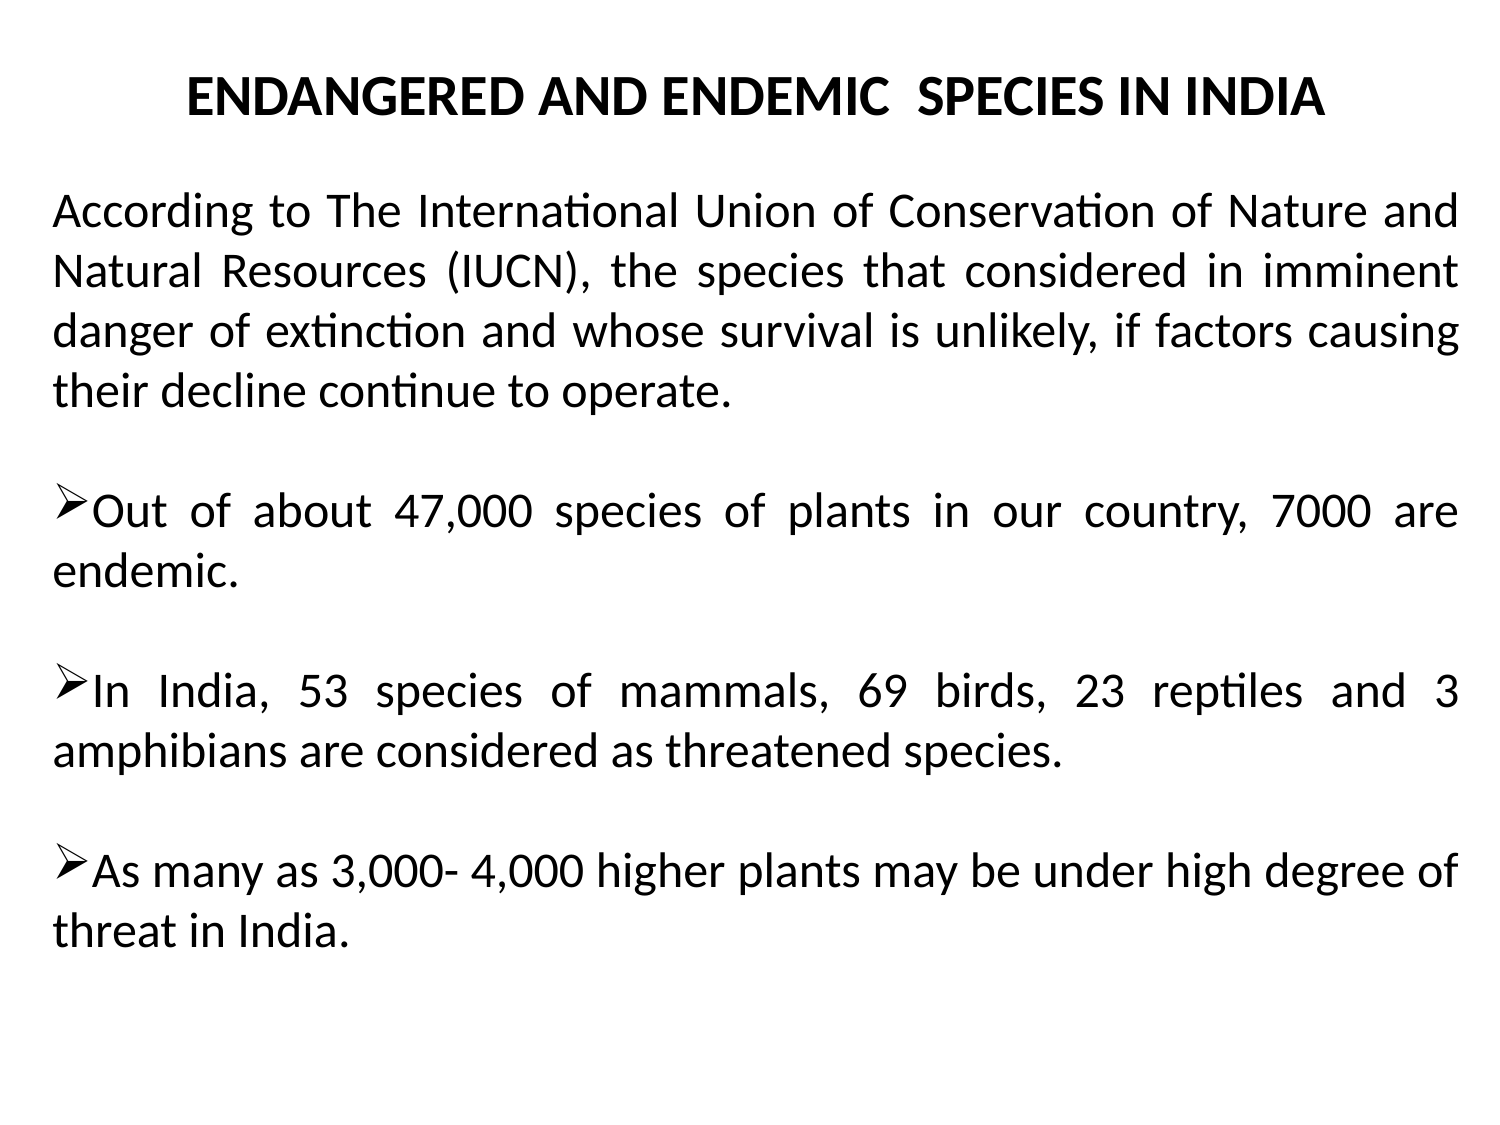

ENDANGERED AND ENDEMIC  SPECIES IN INDIA

According to The International Union of Conservation of Nature and Natural Resources (IUCN), the species that considered in imminent danger of extinction and whose survival is unlikely, if factors causing their decline continue to operate.

Out of about 47,000 species of plants in our country, 7000 are endemic.

In India, 53 species of mammals, 69 birds, 23 reptiles and 3 amphibians are considered as threatened species.

As many as 3,000- 4,000 higher plants may be under high degree of threat in India.